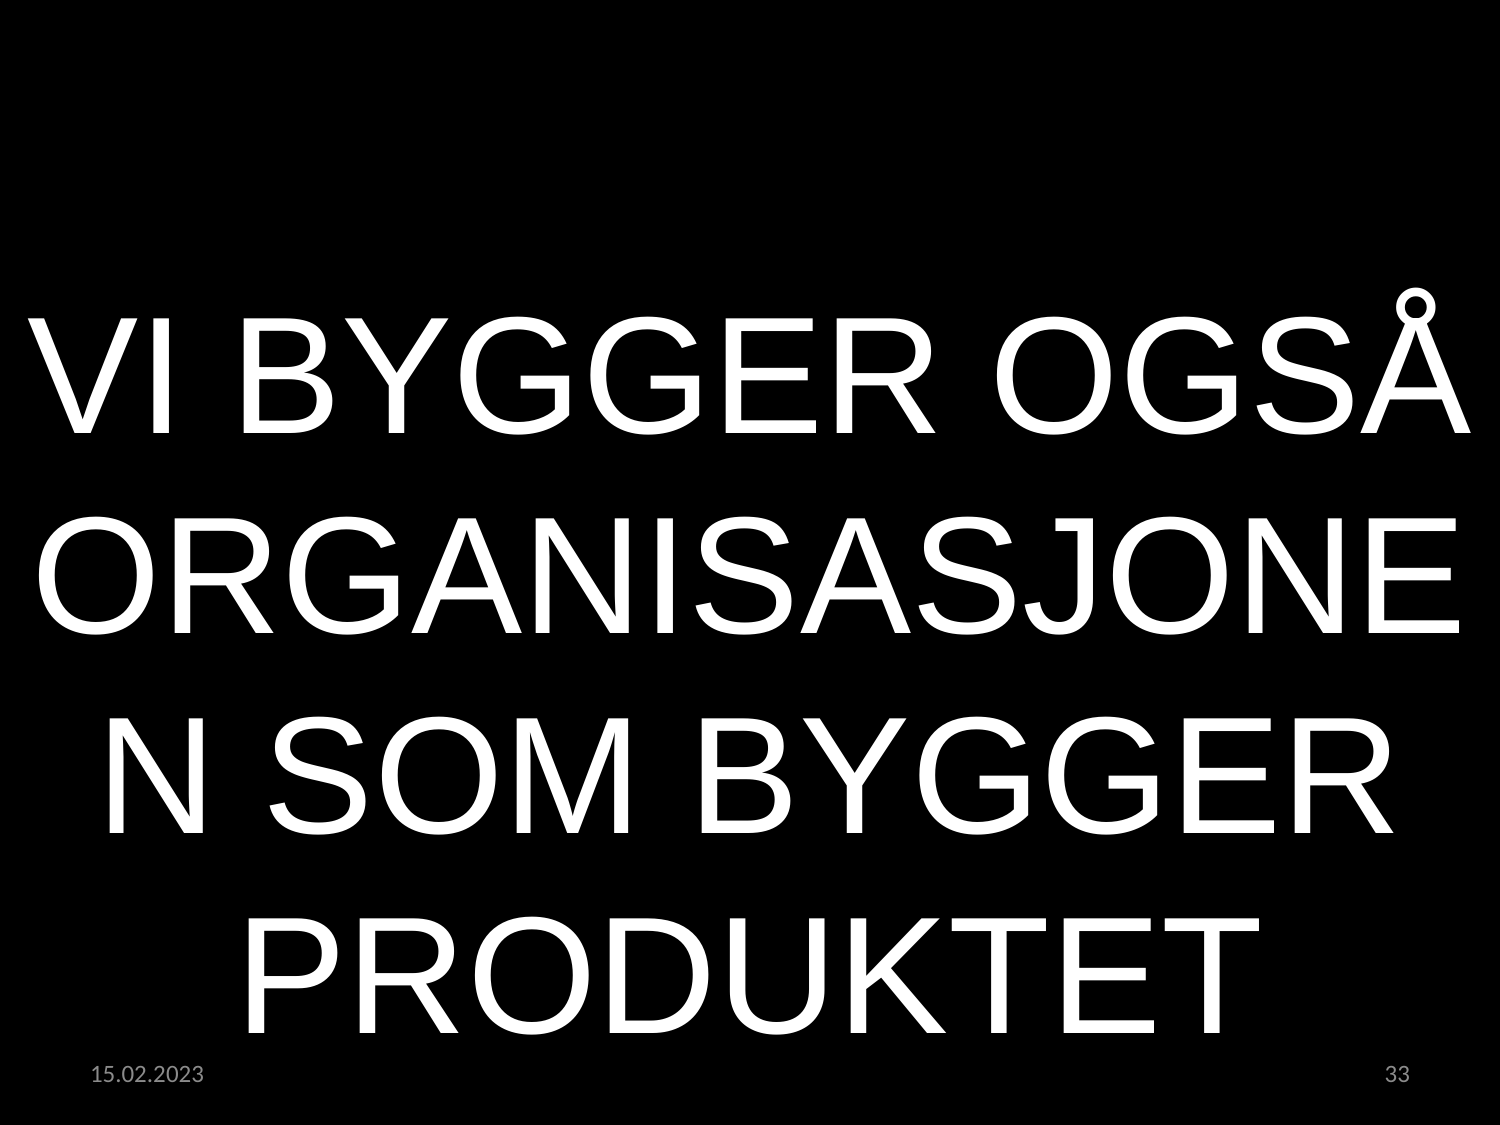

VI BYGGER OGSÅ ORGANISASJONEN SOM BYGGER PRODUKTET
15.02.2023
33